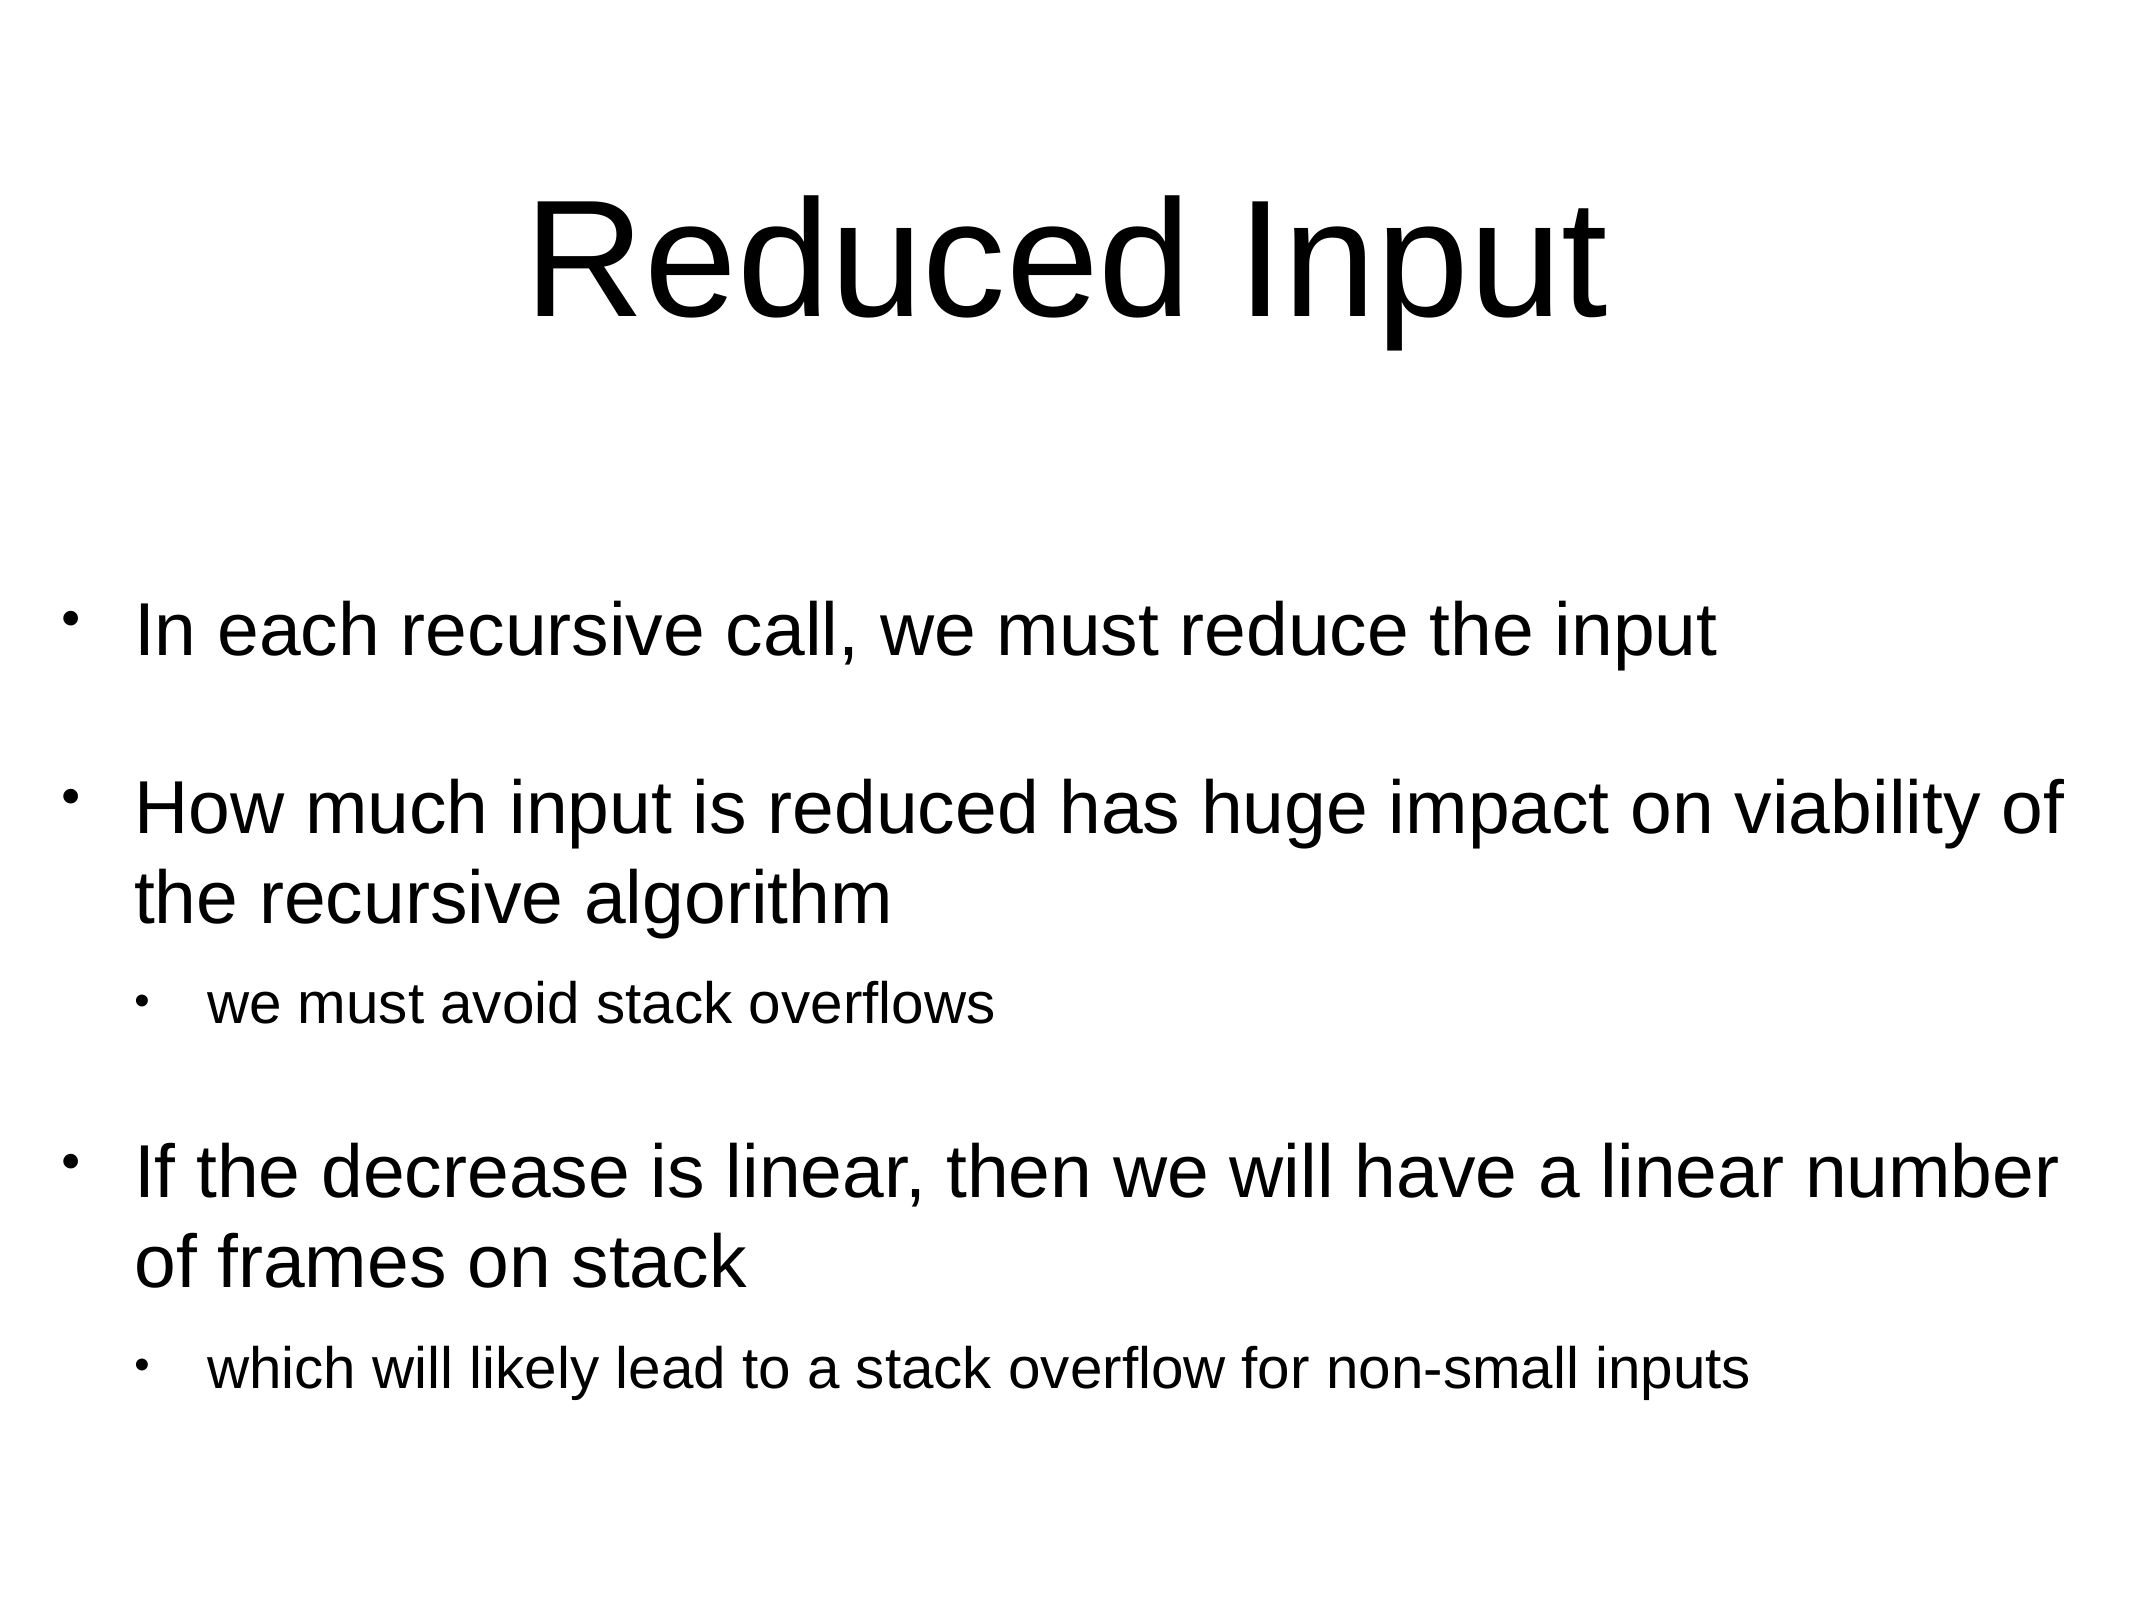

# Reduced Input
In each recursive call, we must reduce the input
How much input is reduced has huge impact on viability of the recursive algorithm
we must avoid stack overflows
If the decrease is linear, then we will have a linear number of frames on stack
which will likely lead to a stack overflow for non-small inputs